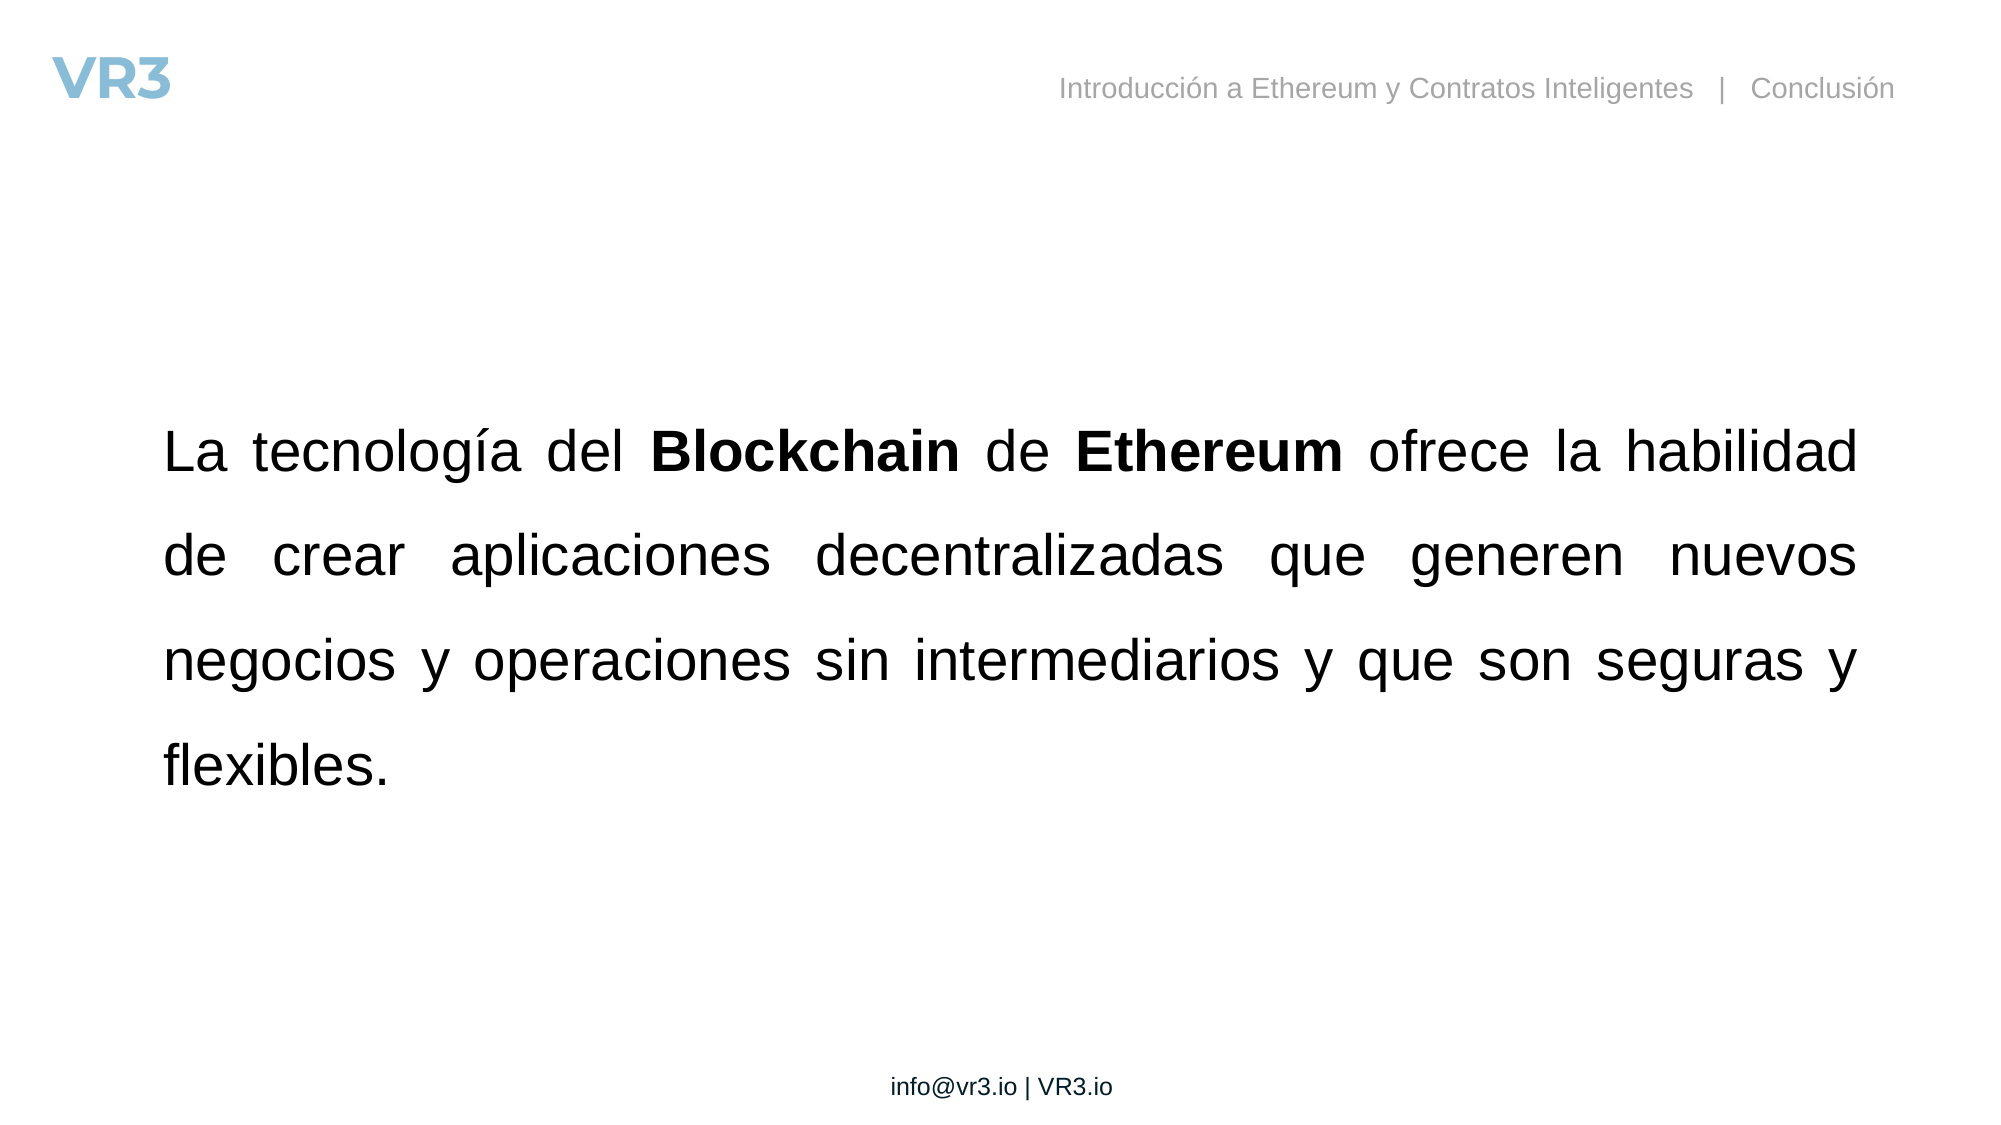

Introducción a Ethereum y Contratos Inteligentes   |   Conclusión
La tecnología del Blockchain de Ethereum ofrece la habilidad de crear aplicaciones decentralizadas que generen nuevos negocios y operaciones sin intermediarios y que son seguras y flexibles.